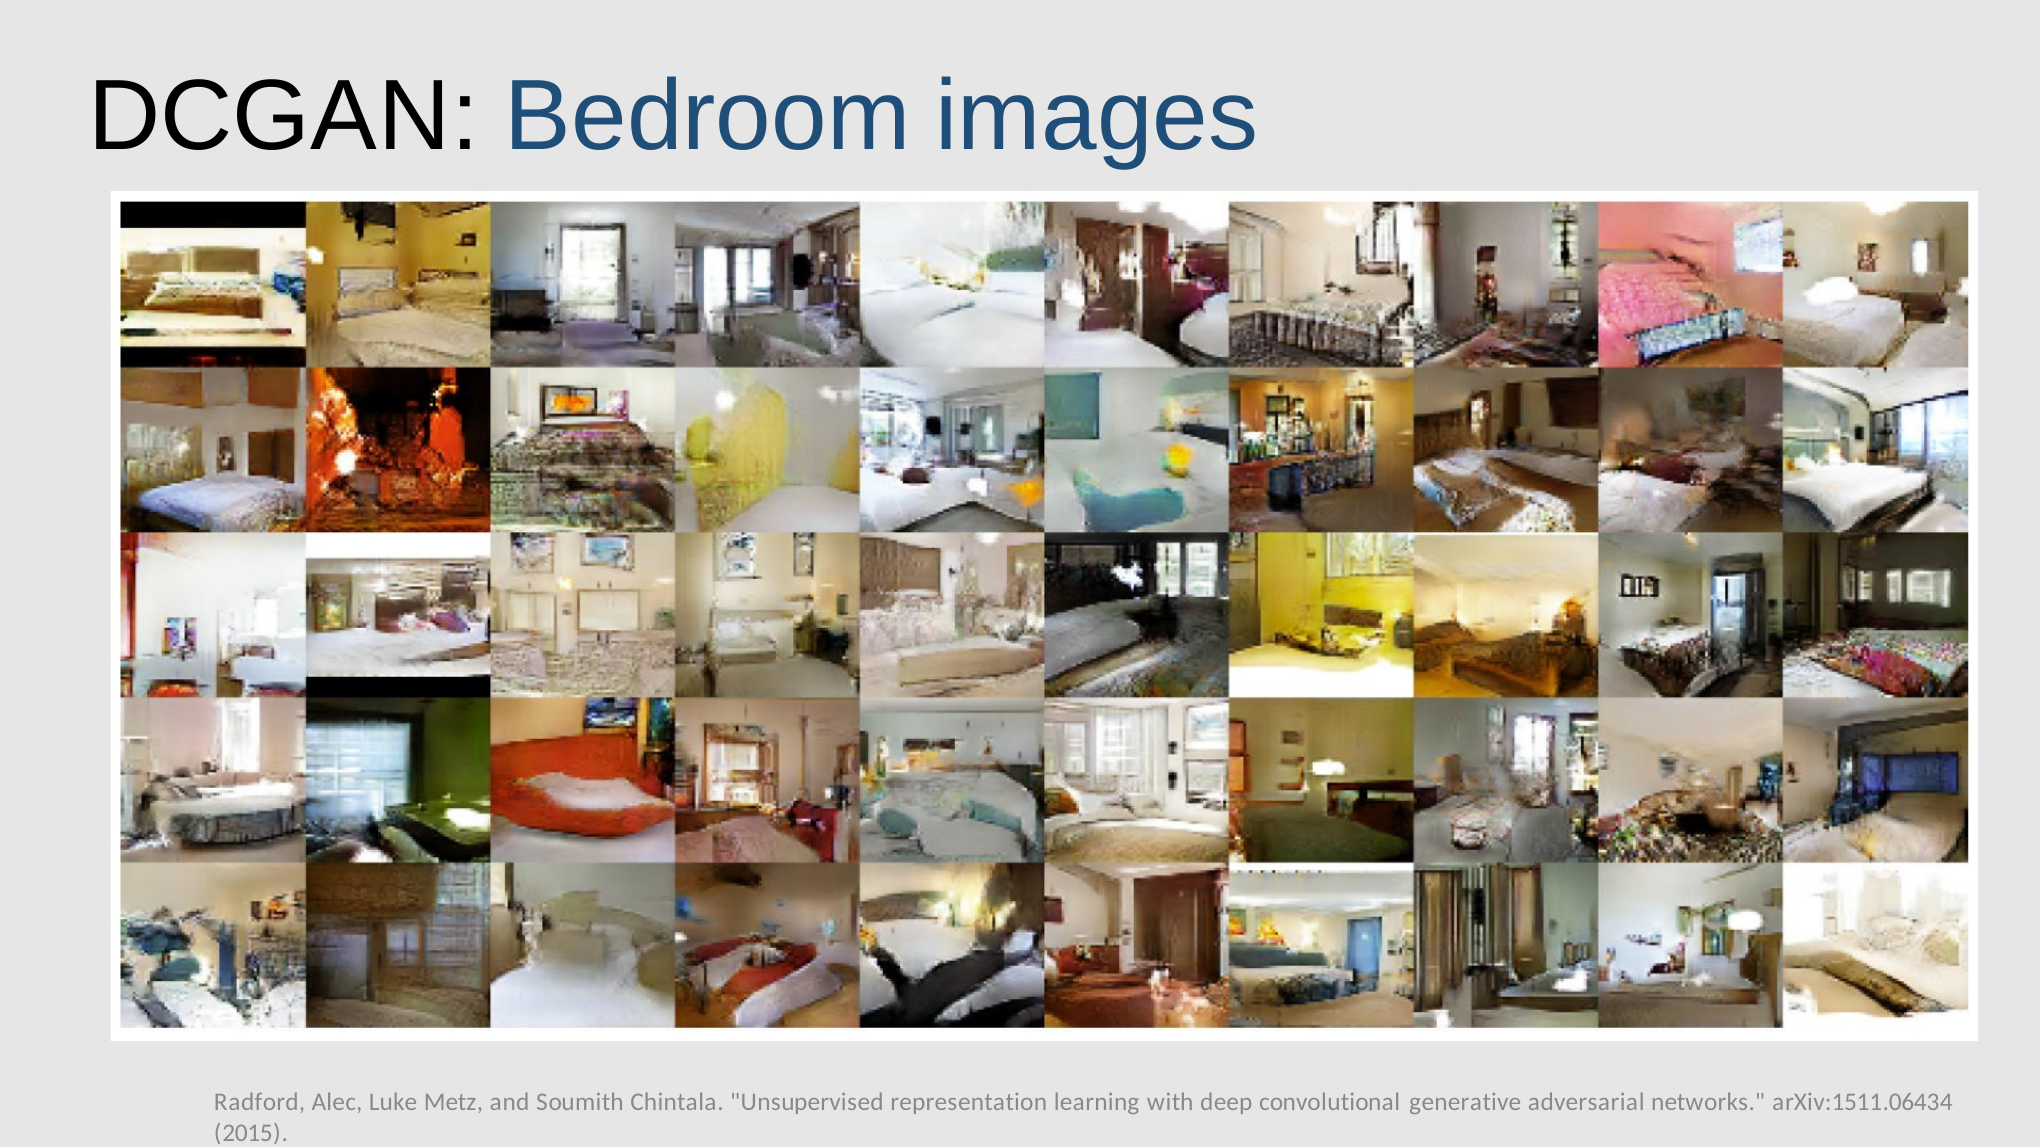

# DCGAN: Bedroom images

Radford, Alec, Luke Metz, and Soumith Chintala. "Unsupervised representation learning with deep convolutional generative adversarial networks." arXiv:1511.06434 (2015).